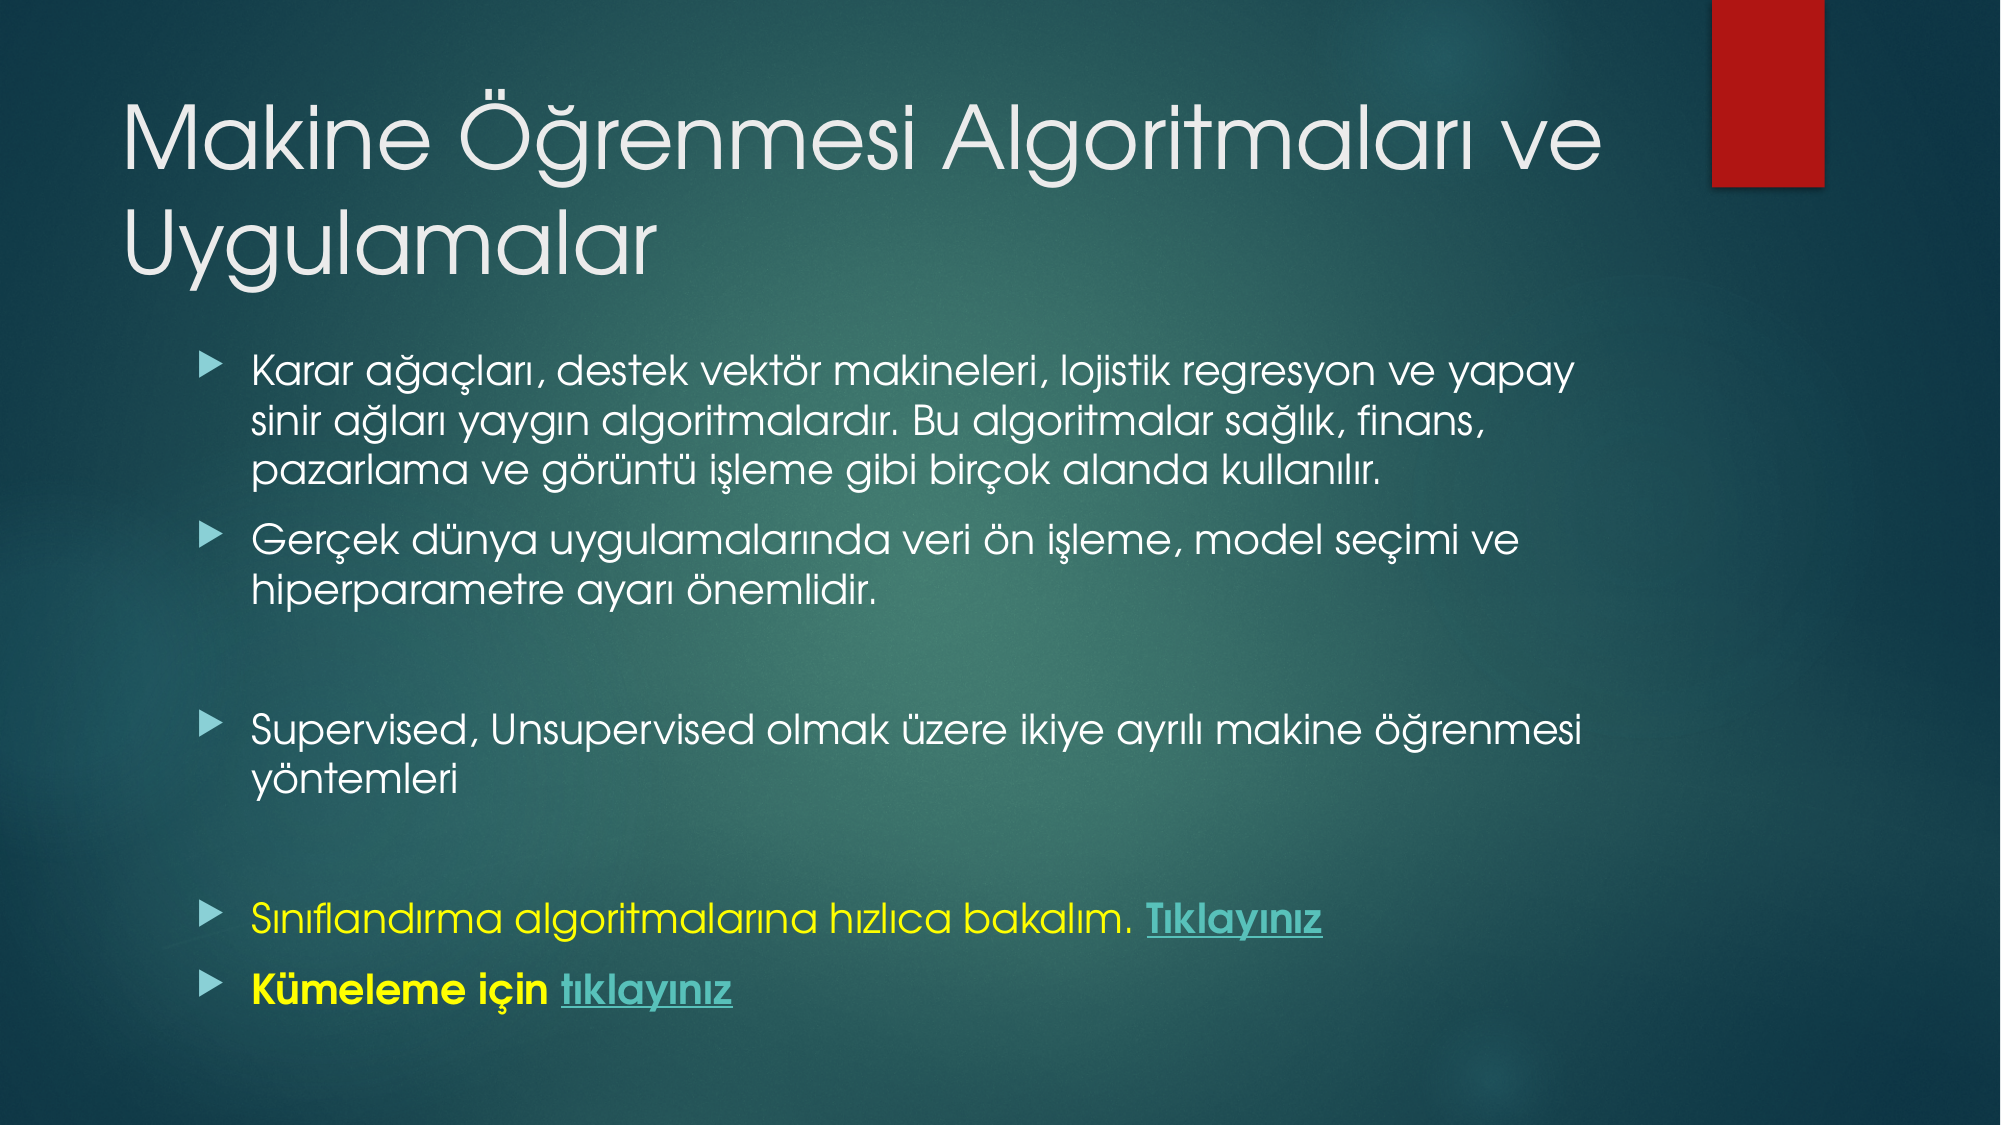

# Makine Öğrenmesi Algoritmaları ve Uygulamalar
Karar ağaçları, destek vektör makineleri, lojistik regresyon ve yapay sinir ağları yaygın algoritmalardır. Bu algoritmalar sağlık, finans, pazarlama ve görüntü işleme gibi birçok alanda kullanılır.
Gerçek dünya uygulamalarında veri ön işleme, model seçimi ve hiperparametre ayarı önemlidir.

Supervised, Unsupervised olmak üzere ikiye ayrılı makine öğrenmesi yöntemleri

Sınıflandırma algoritmalarına hızlıca bakalım. Tıklayınız
Kümeleme için tıklayınız